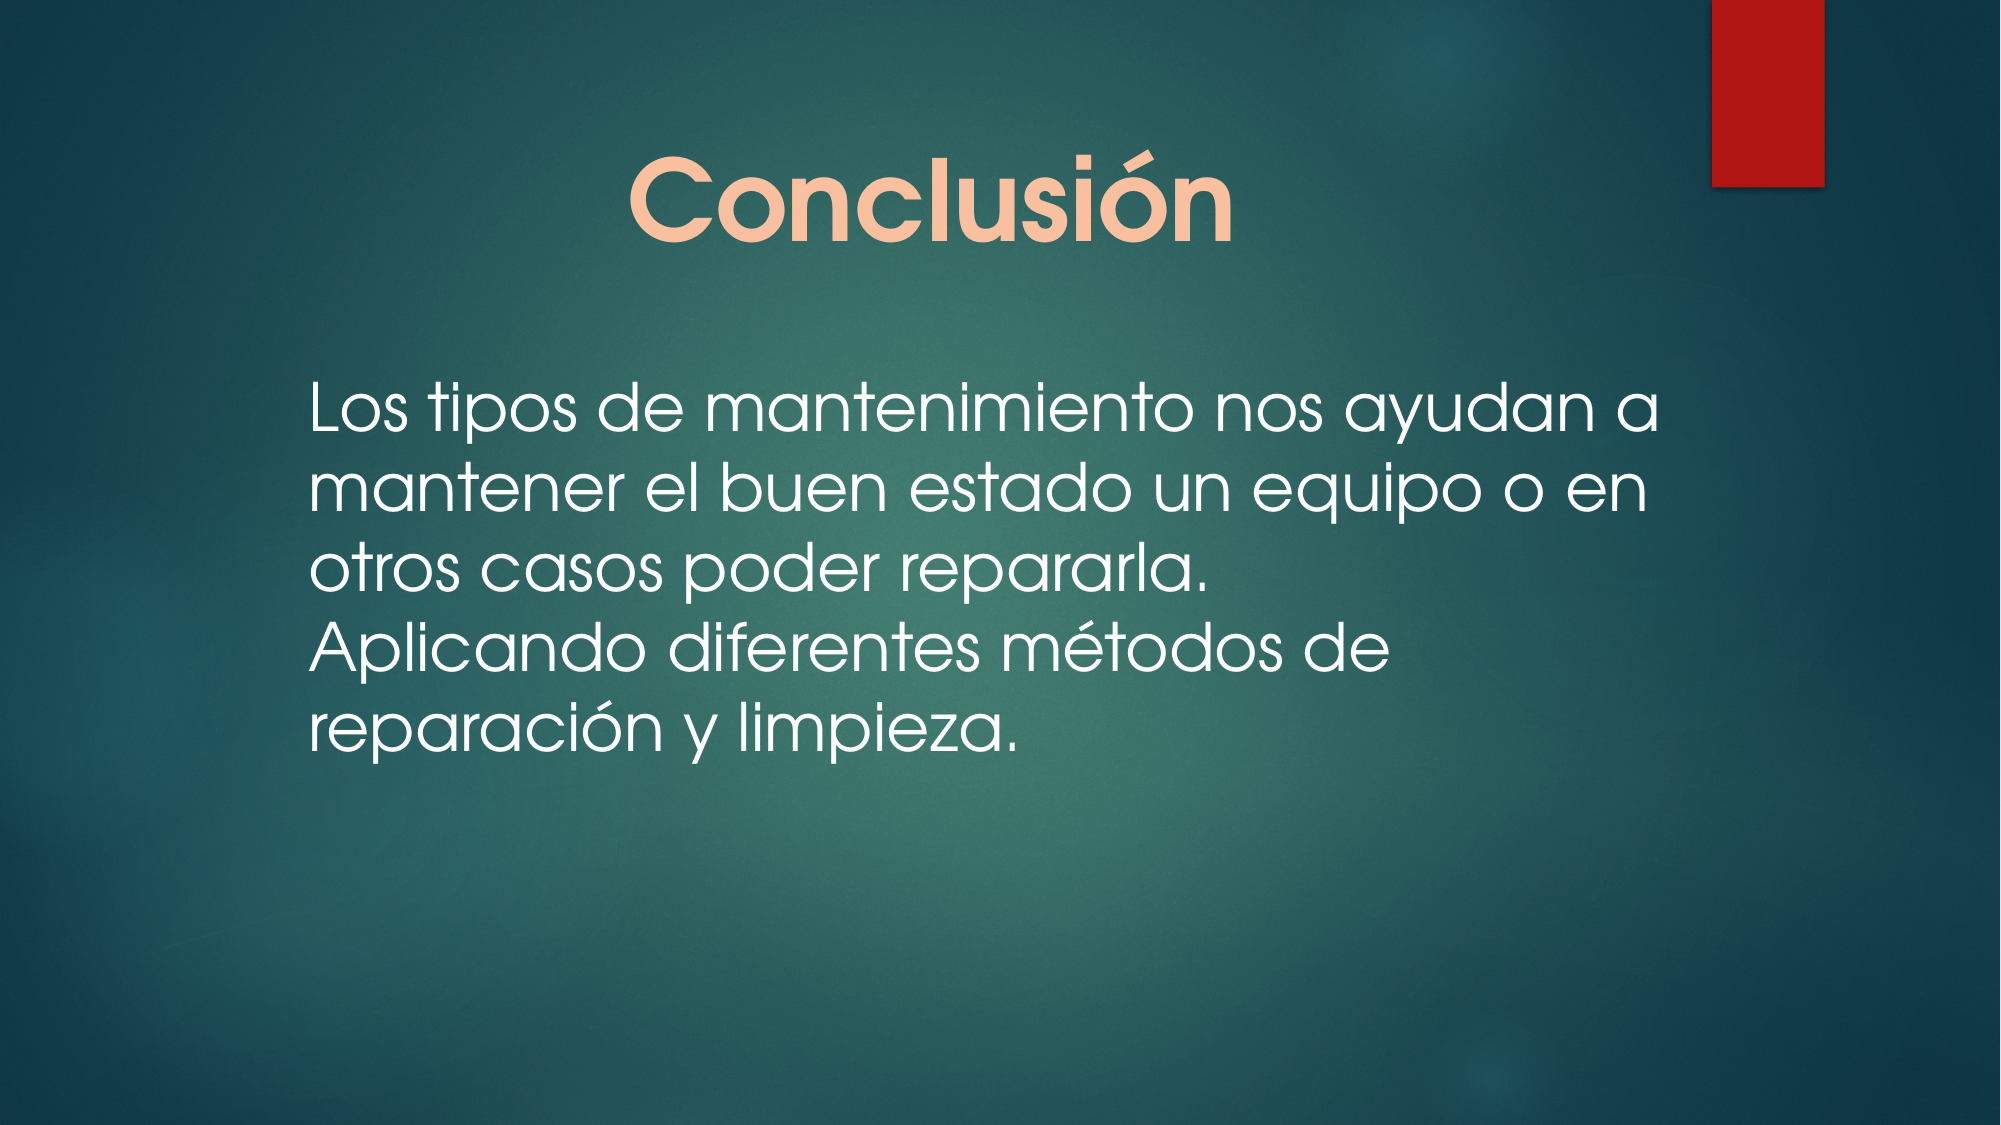

Conclusión
Los tipos de mantenimiento nos ayudan a mantener el buen estado un equipo o en otros casos poder repararla.
Aplicando diferentes métodos de reparación y limpieza.